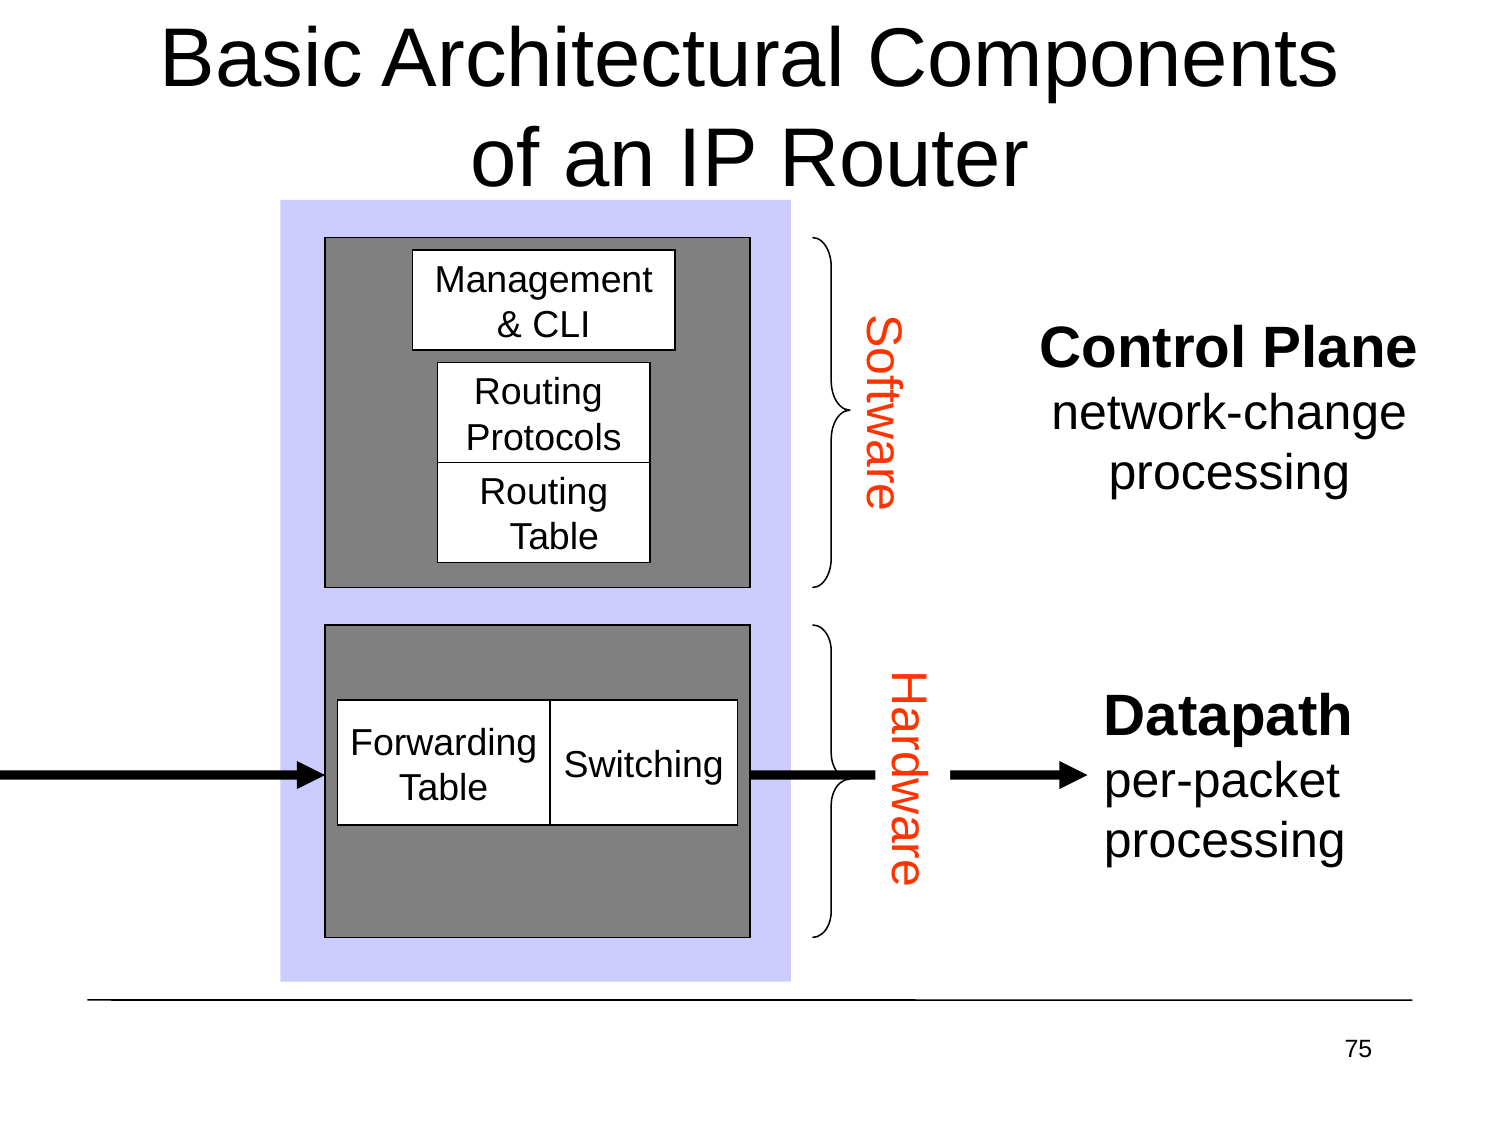

# Basic Architectural Components of an IP Router

Software

Hardware
Management
& CLI
Control Plane
network-change
processing

Routing
Protocols
Routing
  Table

Datapath
per-packet
processing
Forwarding
Table
Switching

75